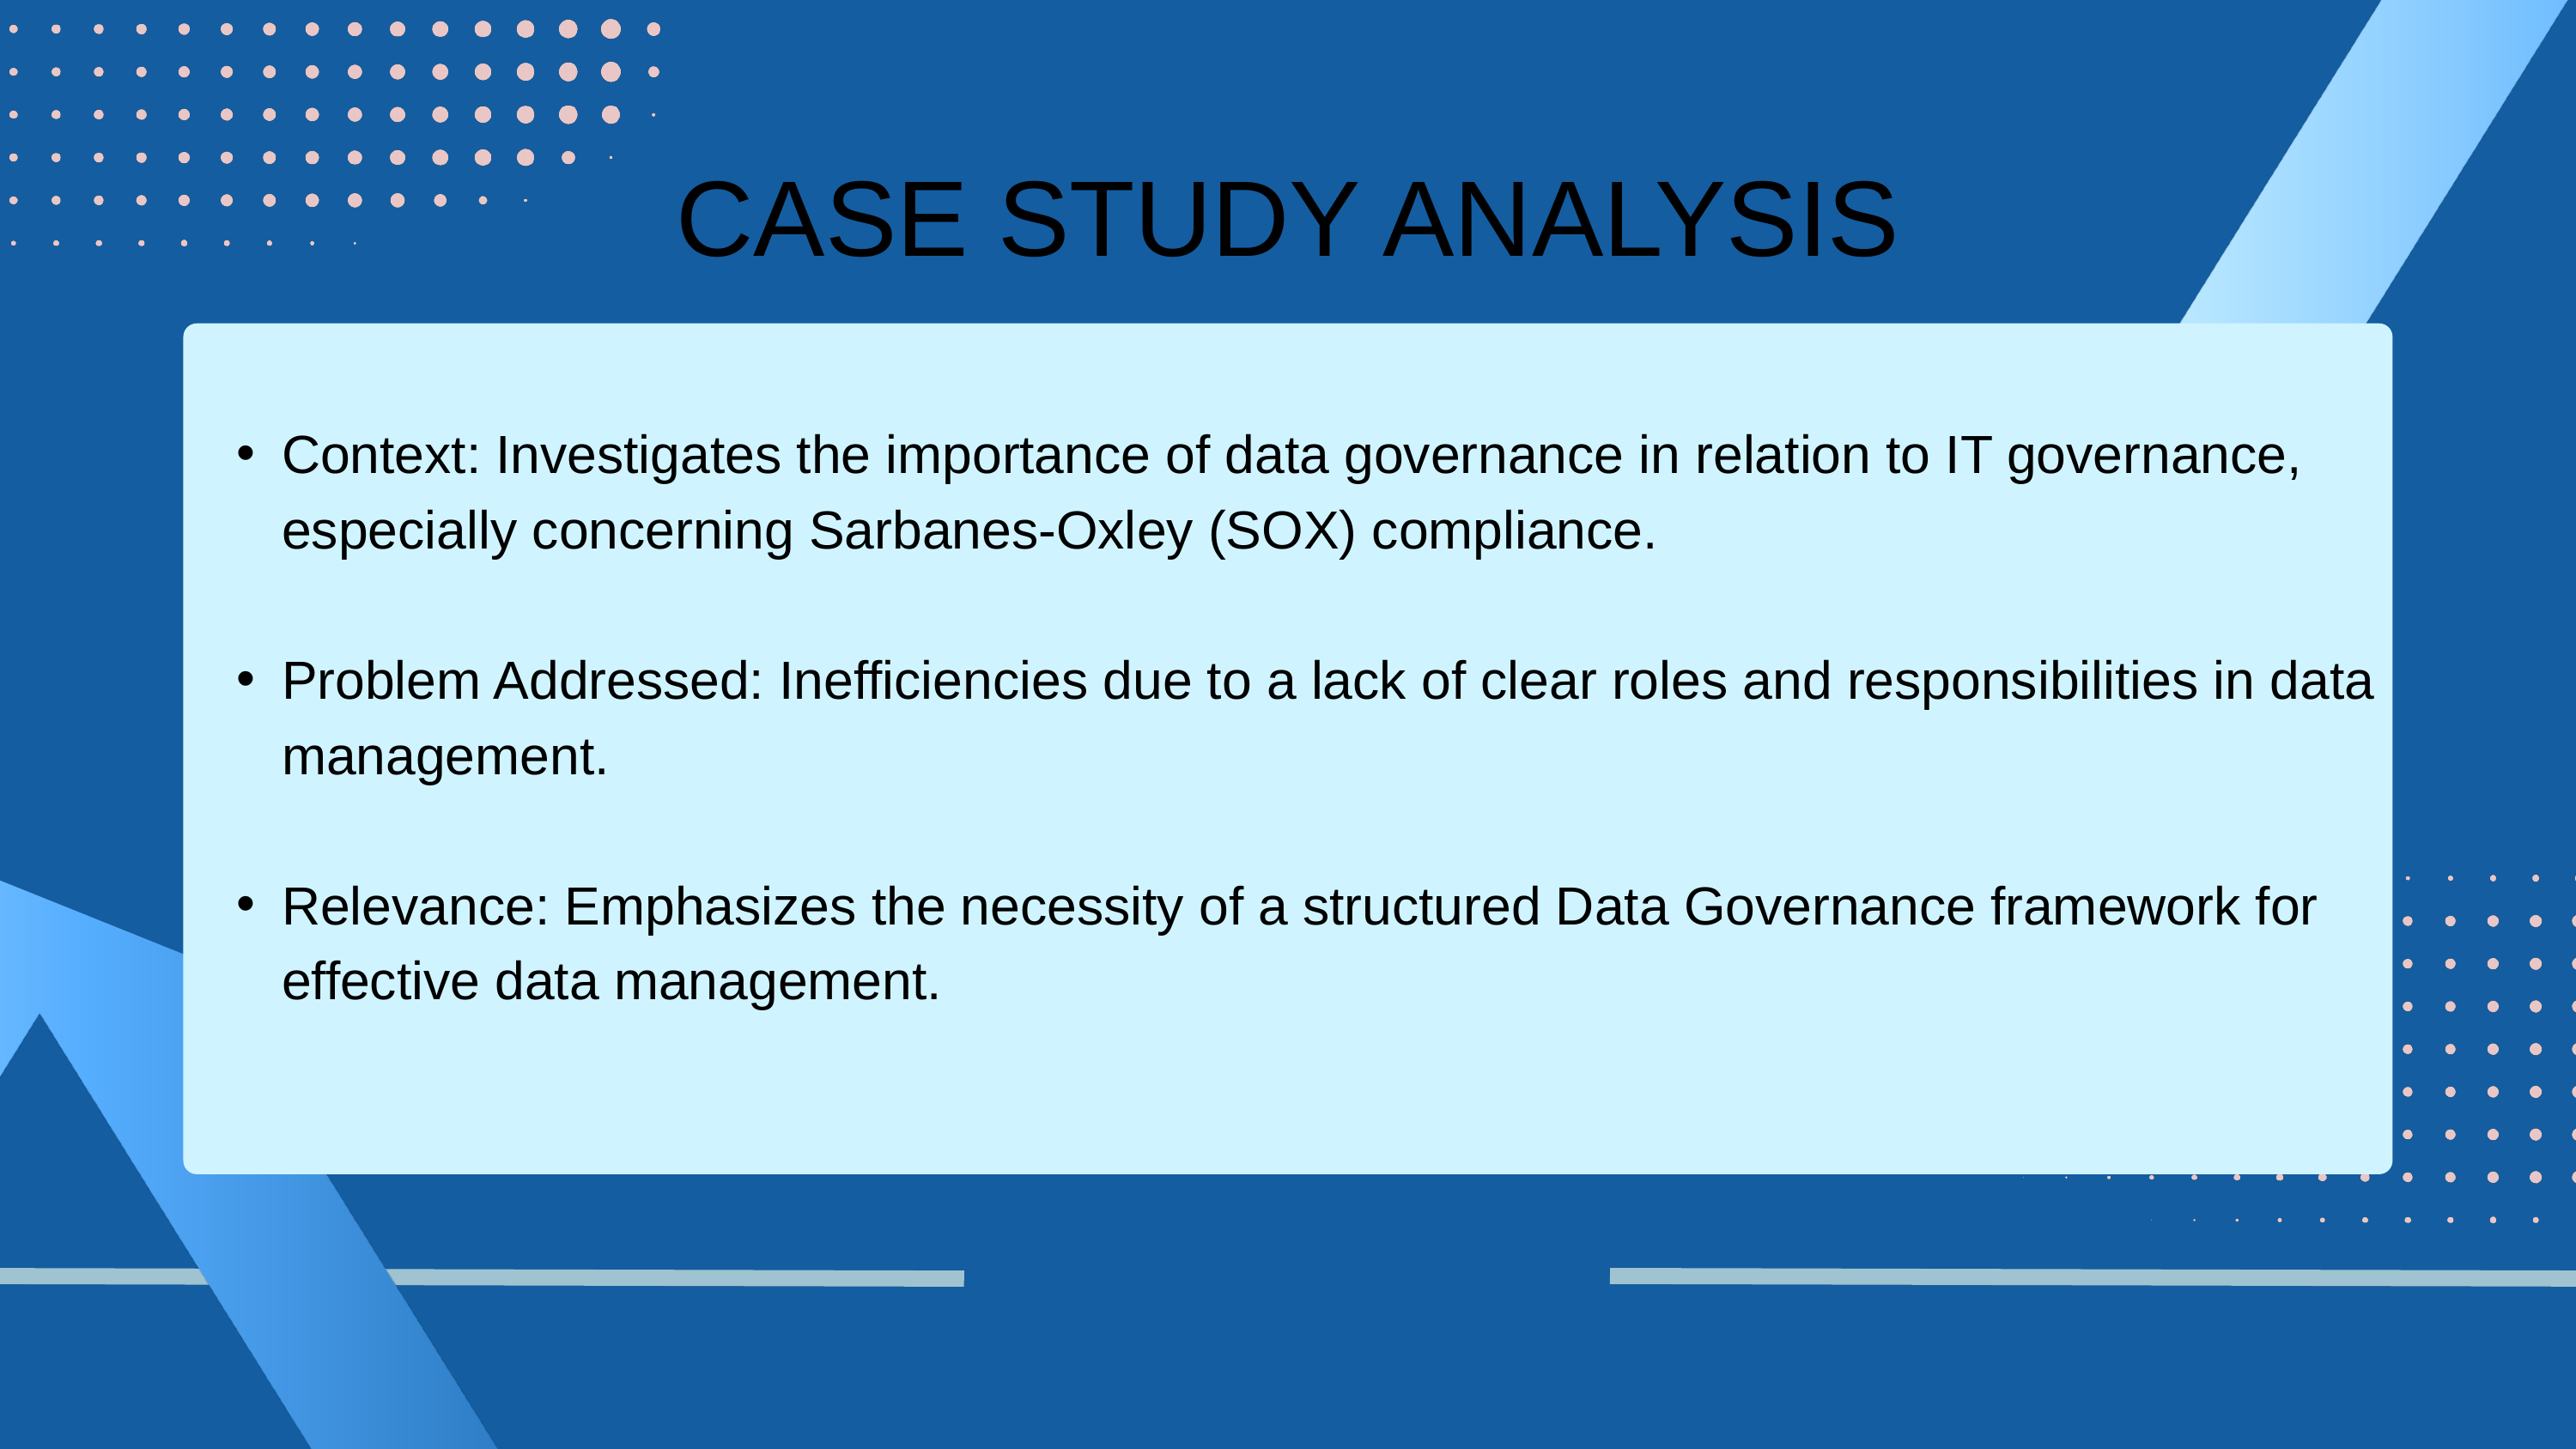

CASE STUDY ANALYSIS

Context: Investigates the importance of data governance in relation to IT governance, especially concerning Sarbanes-Oxley (SOX) compliance.

Problem Addressed: Inefficiencies due to a lack of clear roles and responsibilities in data management.

Relevance: Emphasizes the necessity of a structured Data Governance framework for effective data management.